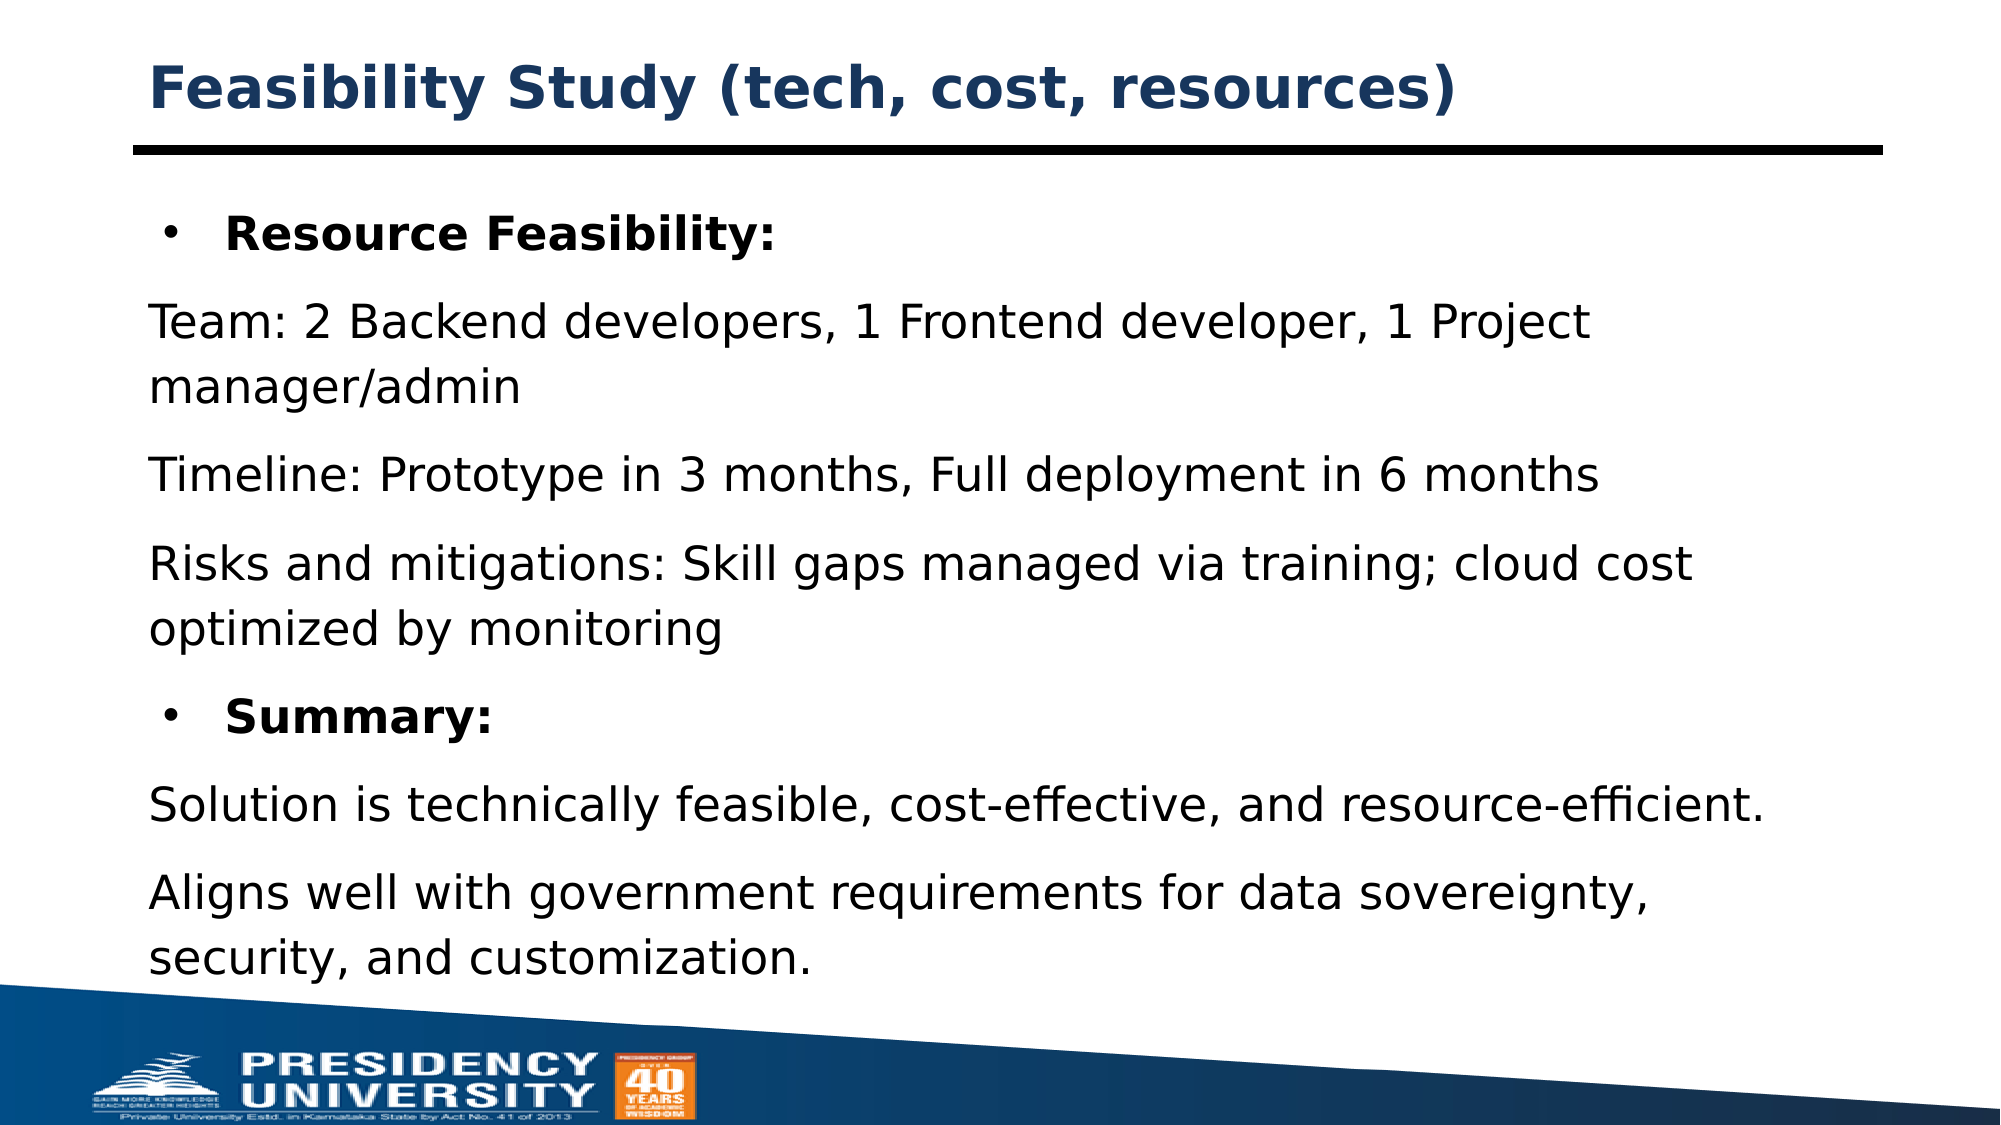

# Feasibility Study (tech, cost, resources)
Resource Feasibility:
Team: 2 Backend developers, 1 Frontend developer, 1 Project manager/admin
Timeline: Prototype in 3 months, Full deployment in 6 months
Risks and mitigations: Skill gaps managed via training; cloud cost optimized by monitoring
Summary:
Solution is technically feasible, cost-effective, and resource-efficient.
Aligns well with government requirements for data sovereignty, security, and customization.